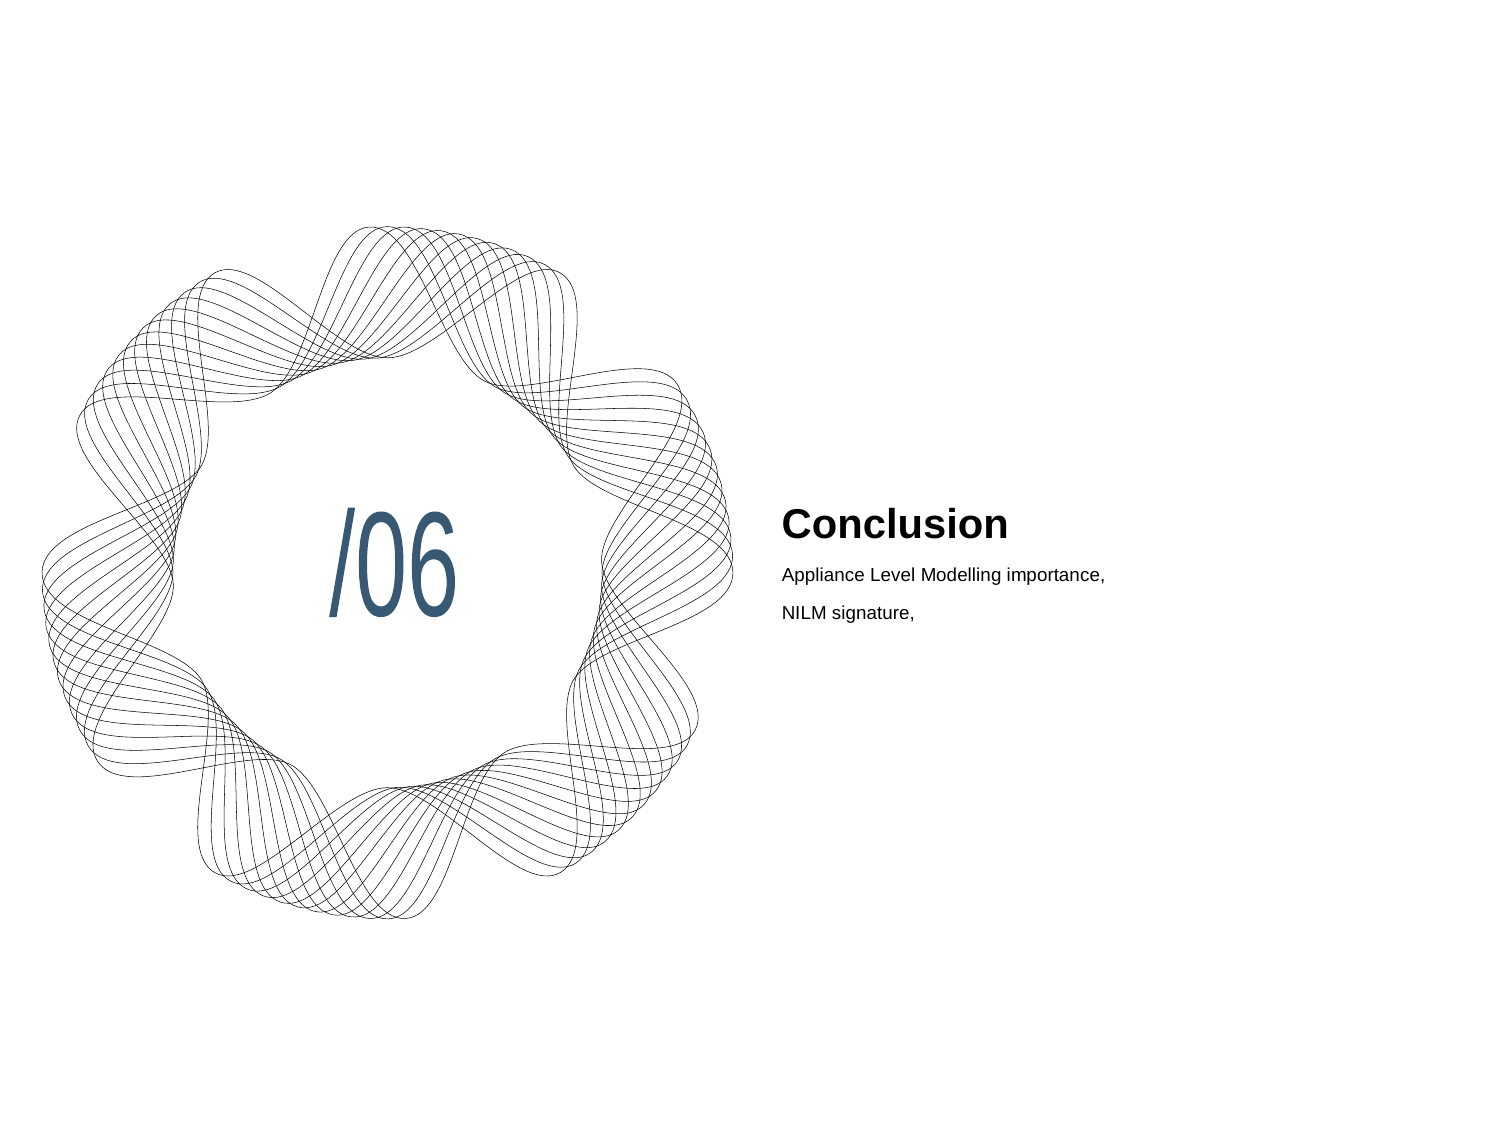

# Conclusion
/06
Appliance Level Modelling importance,
NILM signature,